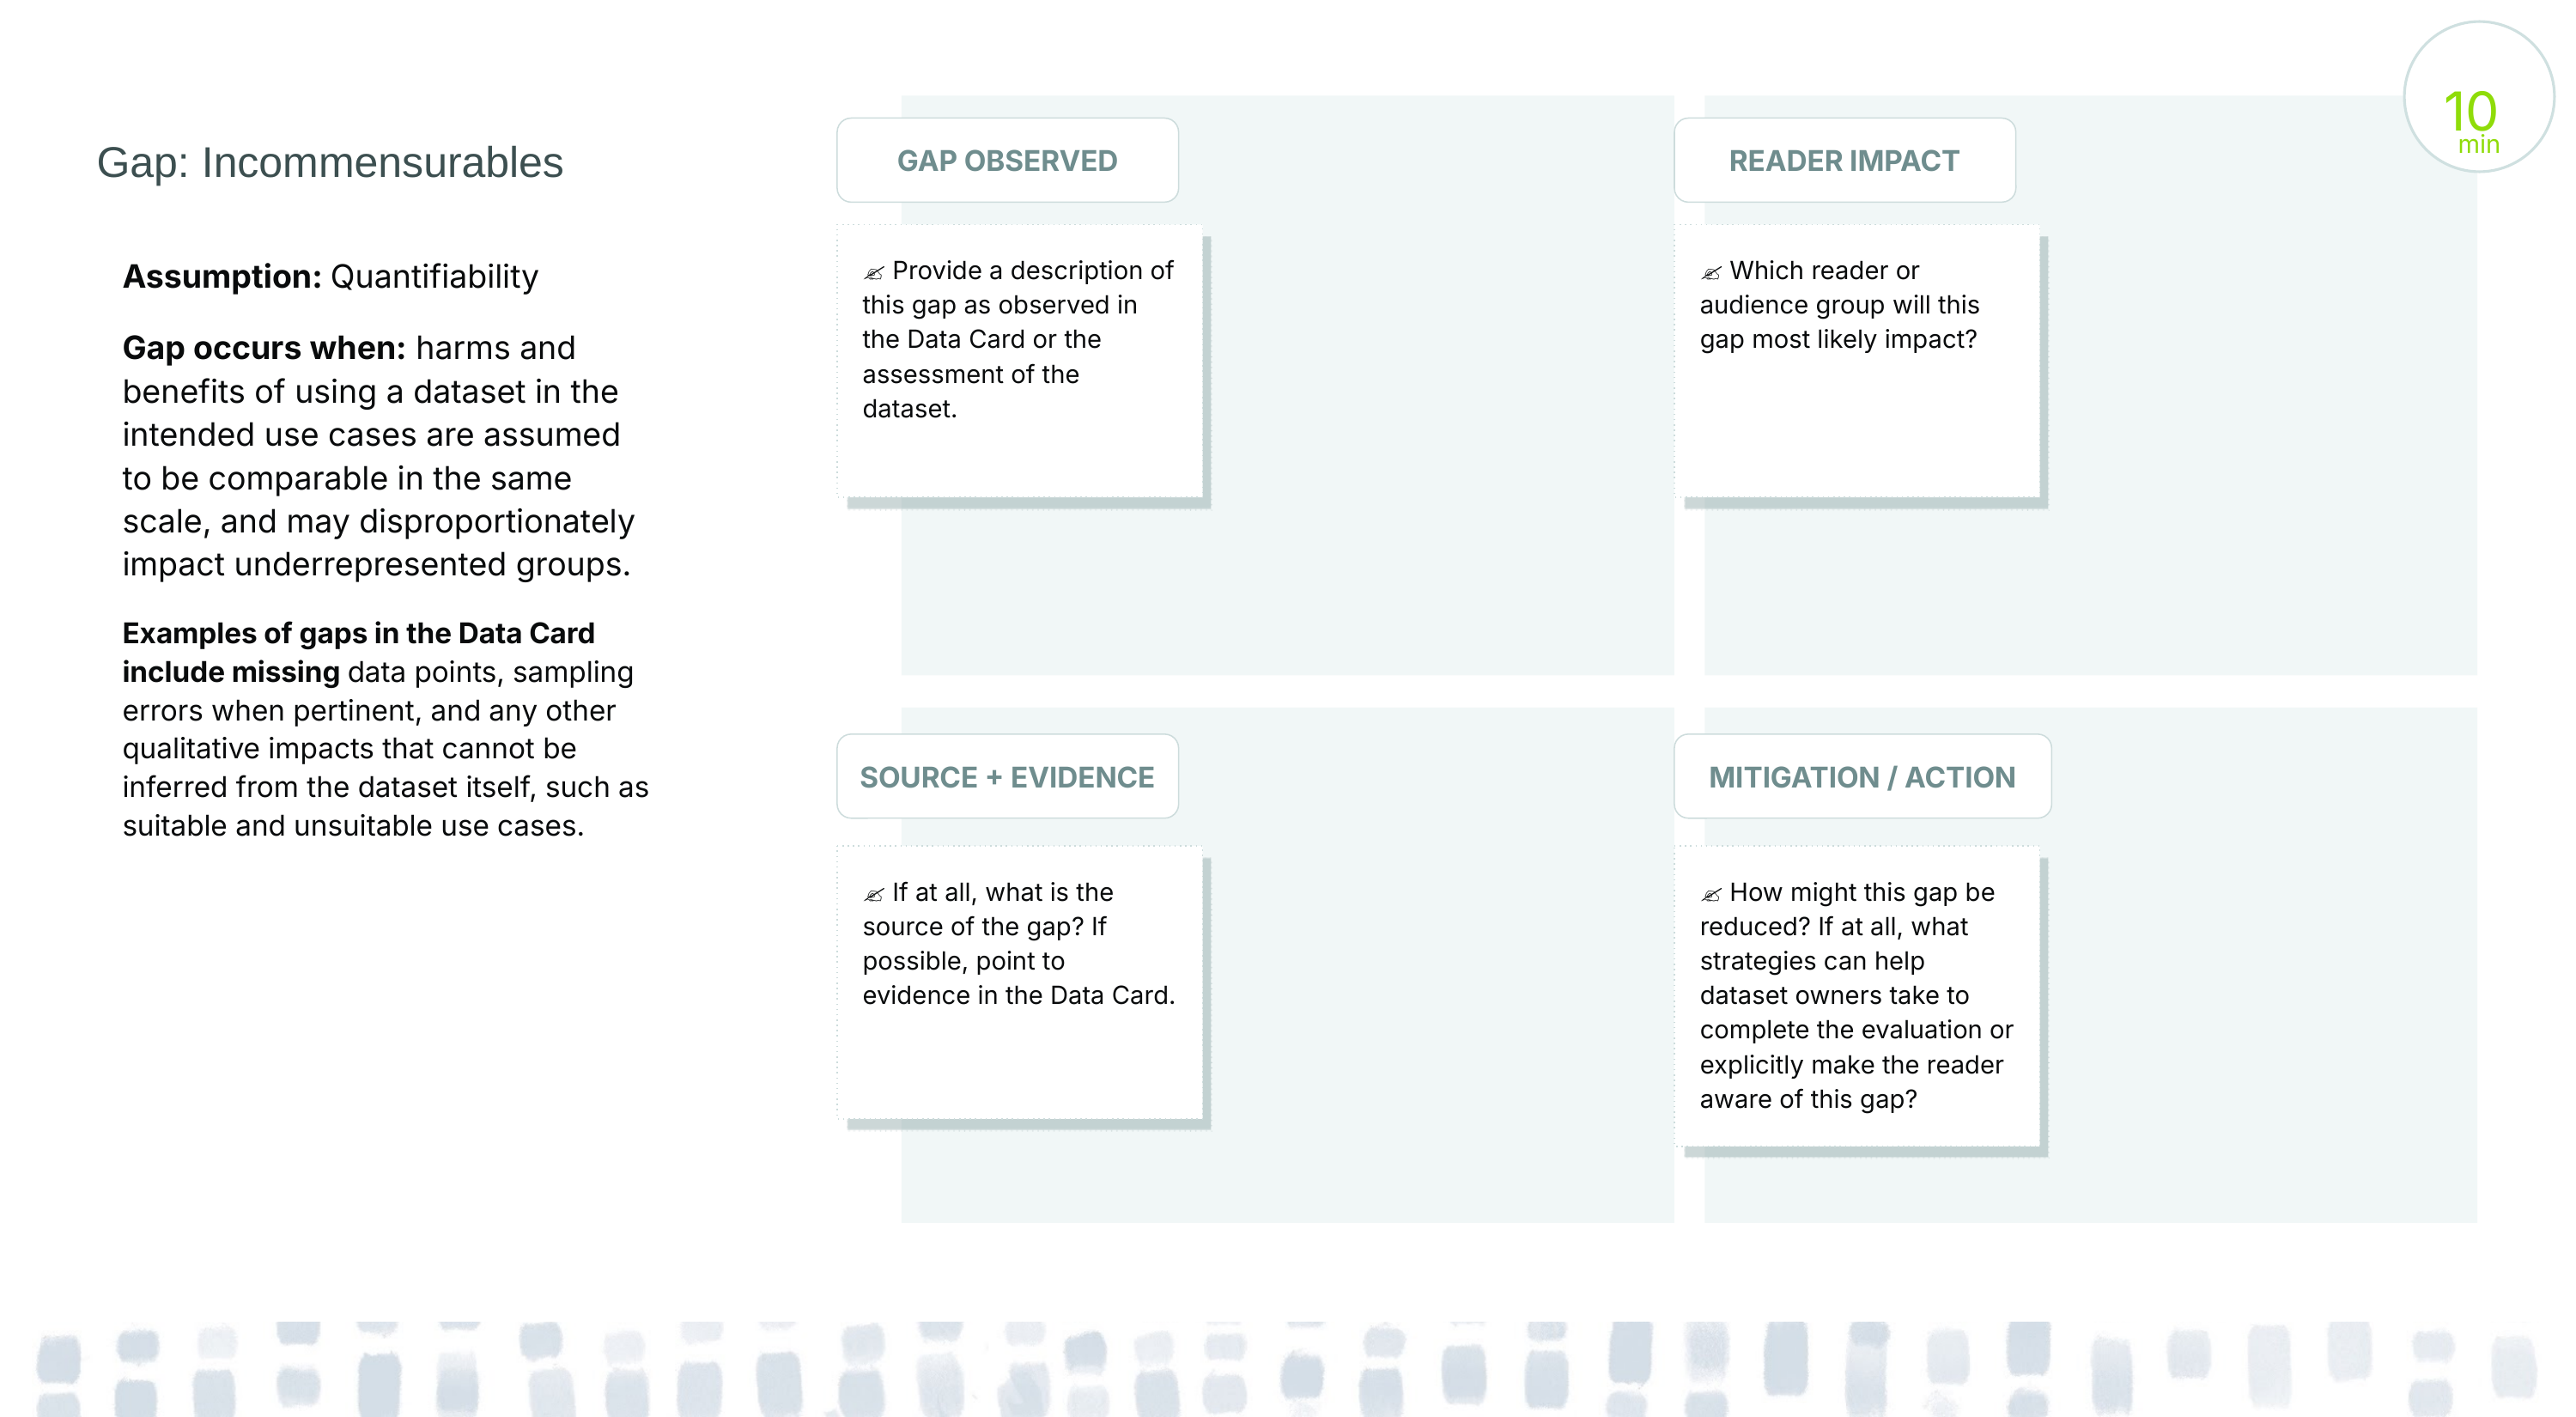

10
min
# Gap: Incommensurables

GAP OBSERVED
READER IMPACT
✍️ Provide a description of this gap as observed in the Data Card or the assessment of the dataset.
✍️ Which reader or audience group will this gap most likely impact?
Assumption: Quantifiability
Gap occurs when: harms and benefits of using a dataset in the intended use cases are assumed to be comparable in the same scale, and may disproportionately impact underrepresented groups.
Examples of gaps in the Data Card include missing data points, sampling errors when pertinent, and any other qualitative impacts that cannot be inferred from the dataset itself, such as suitable and unsuitable use cases.

SOURCE + EVIDENCE
MITIGATION / ACTION
✍️ If at all, what is the source of the gap? If possible, point to evidence in the Data Card.
✍️ How might this gap be reduced? If at all, what strategies can help dataset owners take to complete the evaluation or explicitly make the reader aware of this gap?